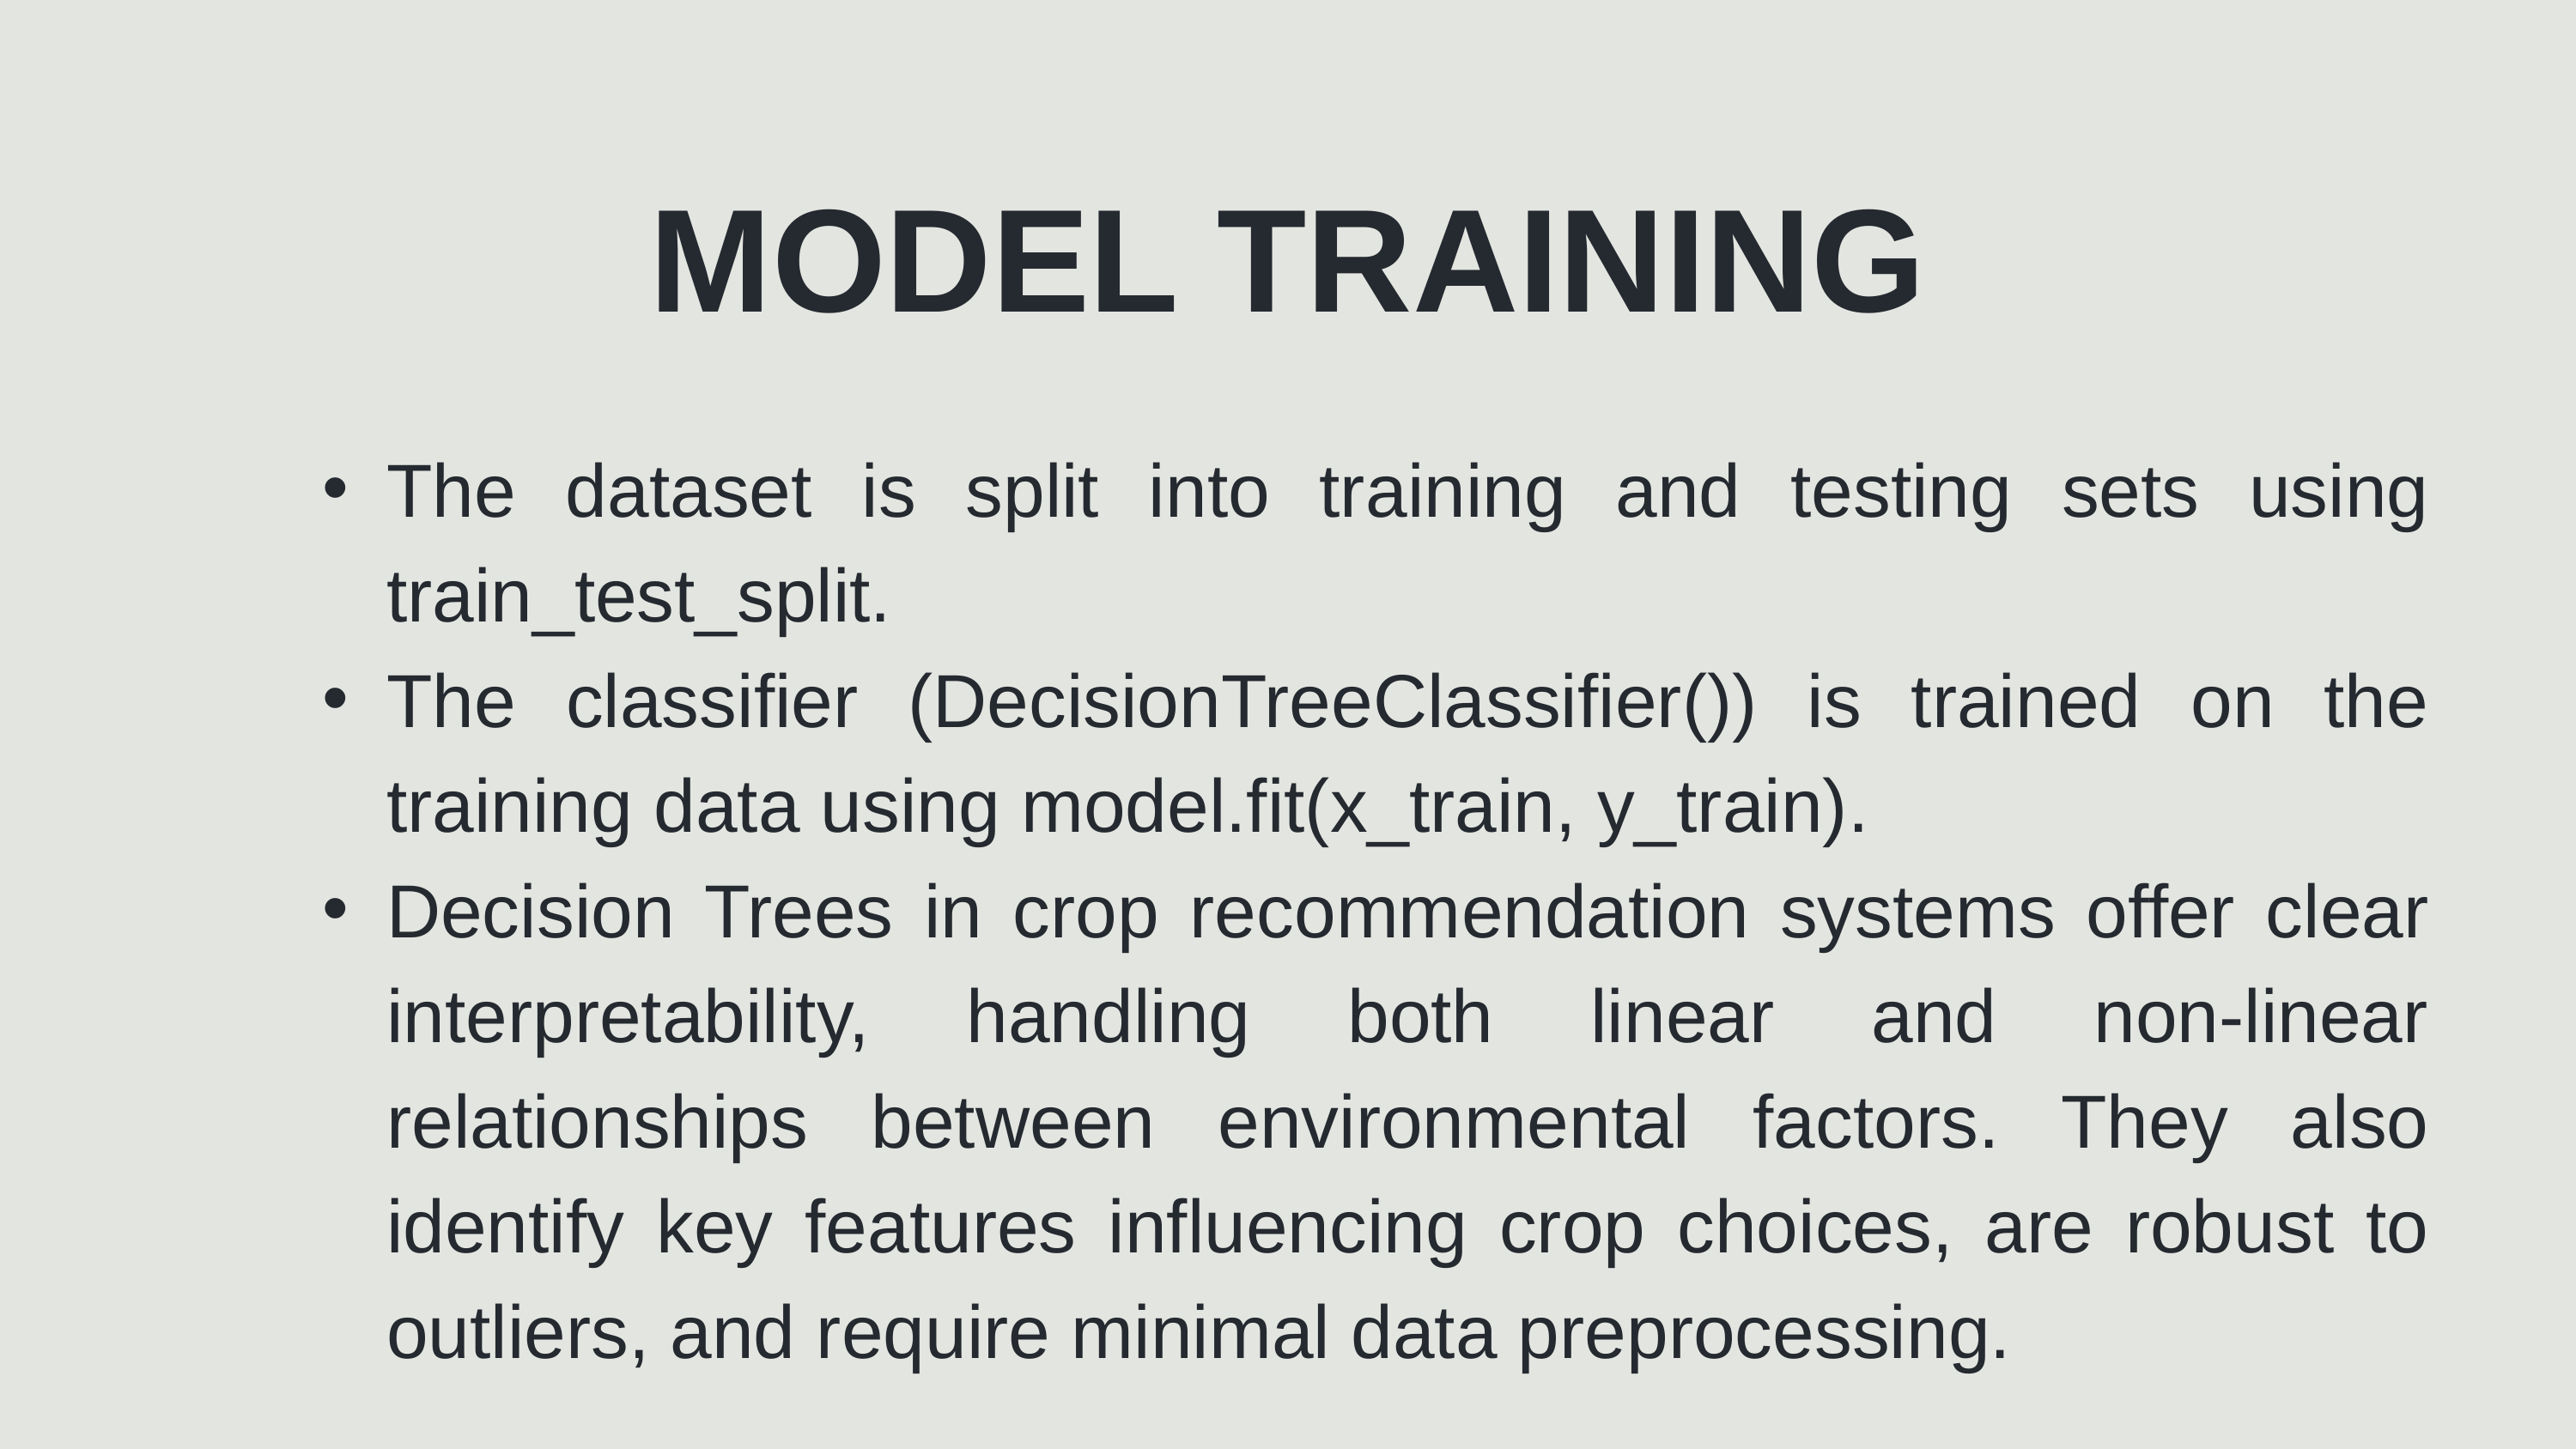

MODEL TRAINING
The dataset is split into training and testing sets using train_test_split.
The classifier (DecisionTreeClassifier()) is trained on the training data using model.fit(x_train, y_train).
Decision Trees in crop recommendation systems offer clear interpretability, handling both linear and non-linear relationships between environmental factors. They also identify key features influencing crop choices, are robust to outliers, and require minimal data preprocessing.